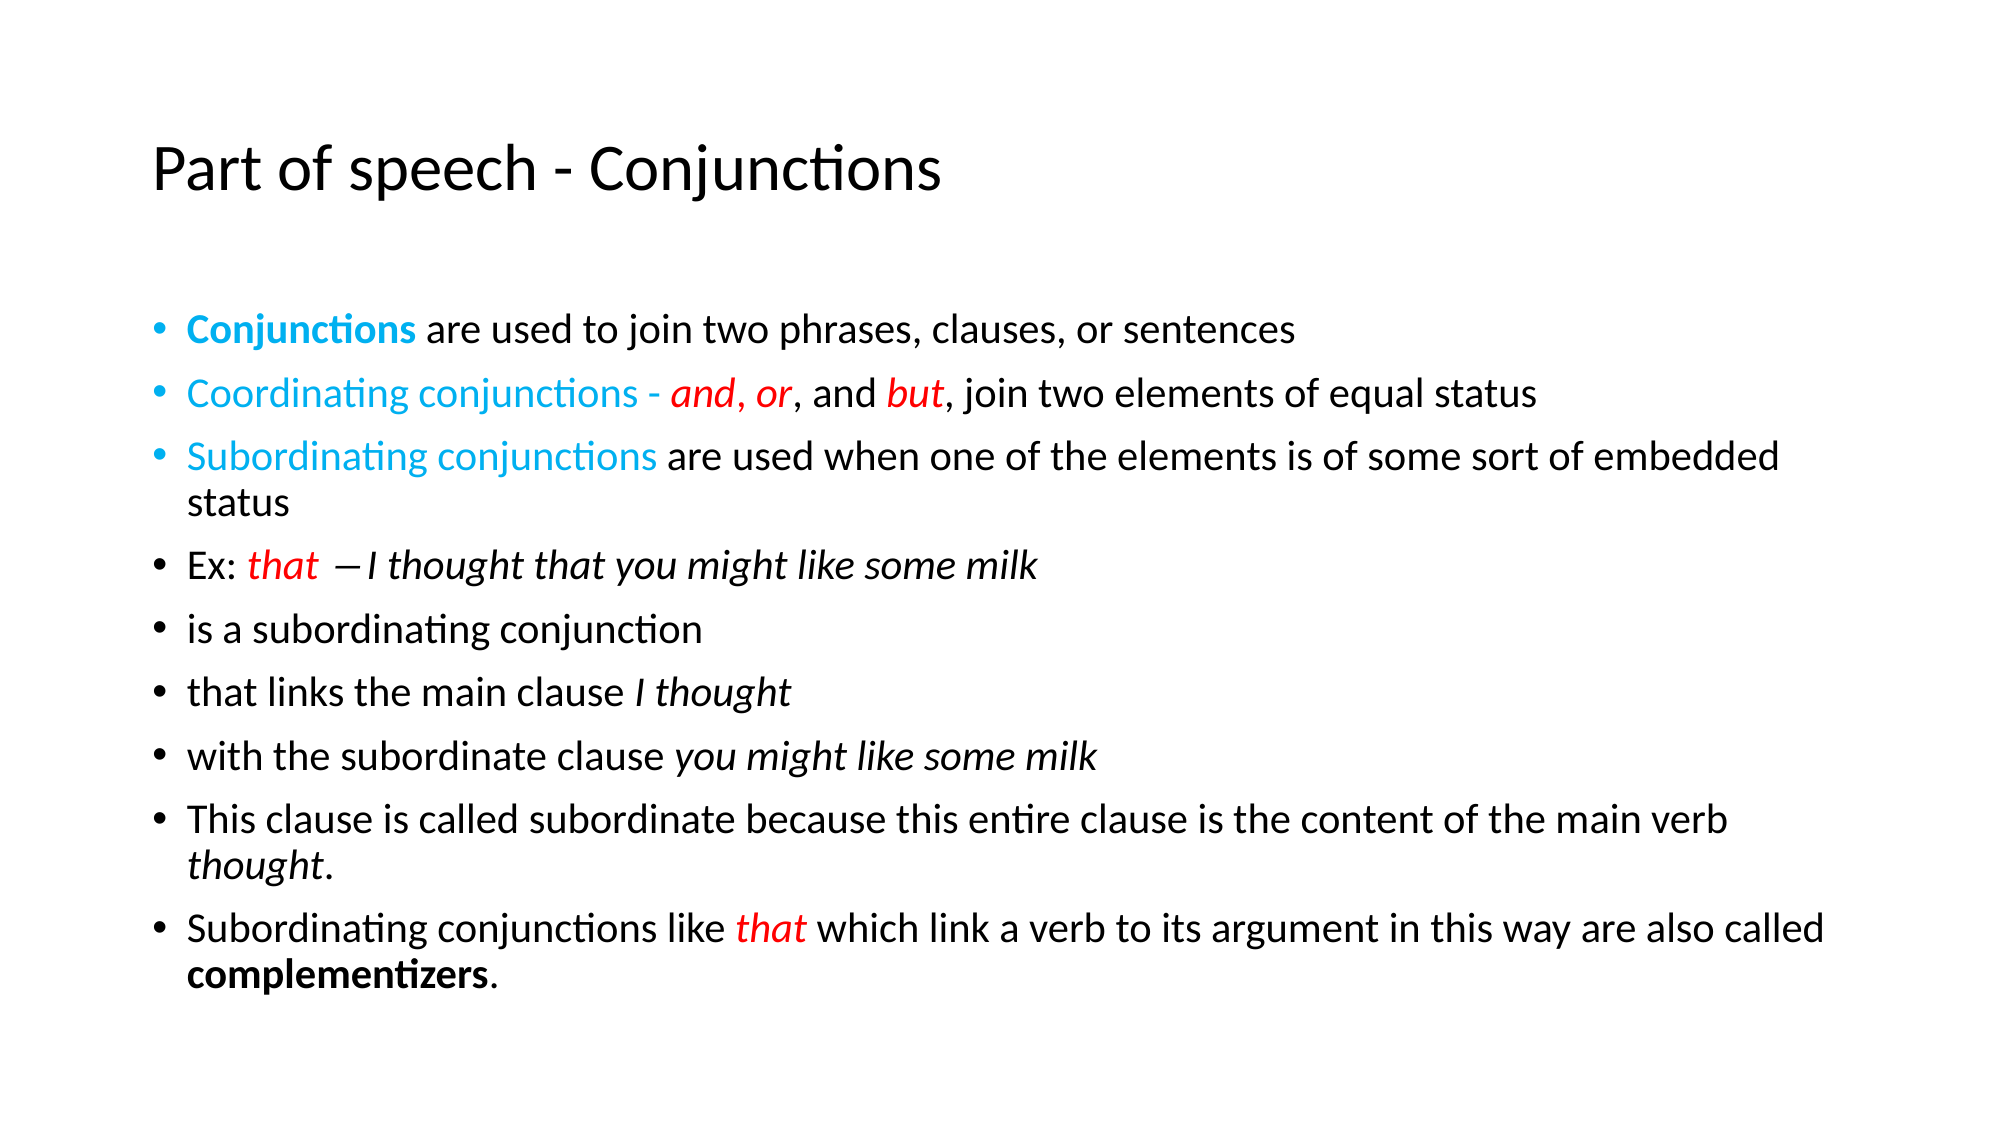

# Part of speech - Conjunctions
Conjunctions are used to join two phrases, clauses, or sentences
Coordinating conjunctions - and, or, and but, join two elements of equal status
Subordinating conjunctions are used when one of the elements is of some sort of embedded status
Ex: that ―I thought that you might like some milk
is a subordinating conjunction
that links the main clause I thought
with the subordinate clause you might like some milk
This clause is called subordinate because this entire clause is the content of the main verb thought.
Subordinating conjunctions like that which link a verb to its argument in this way are also called complementizers.